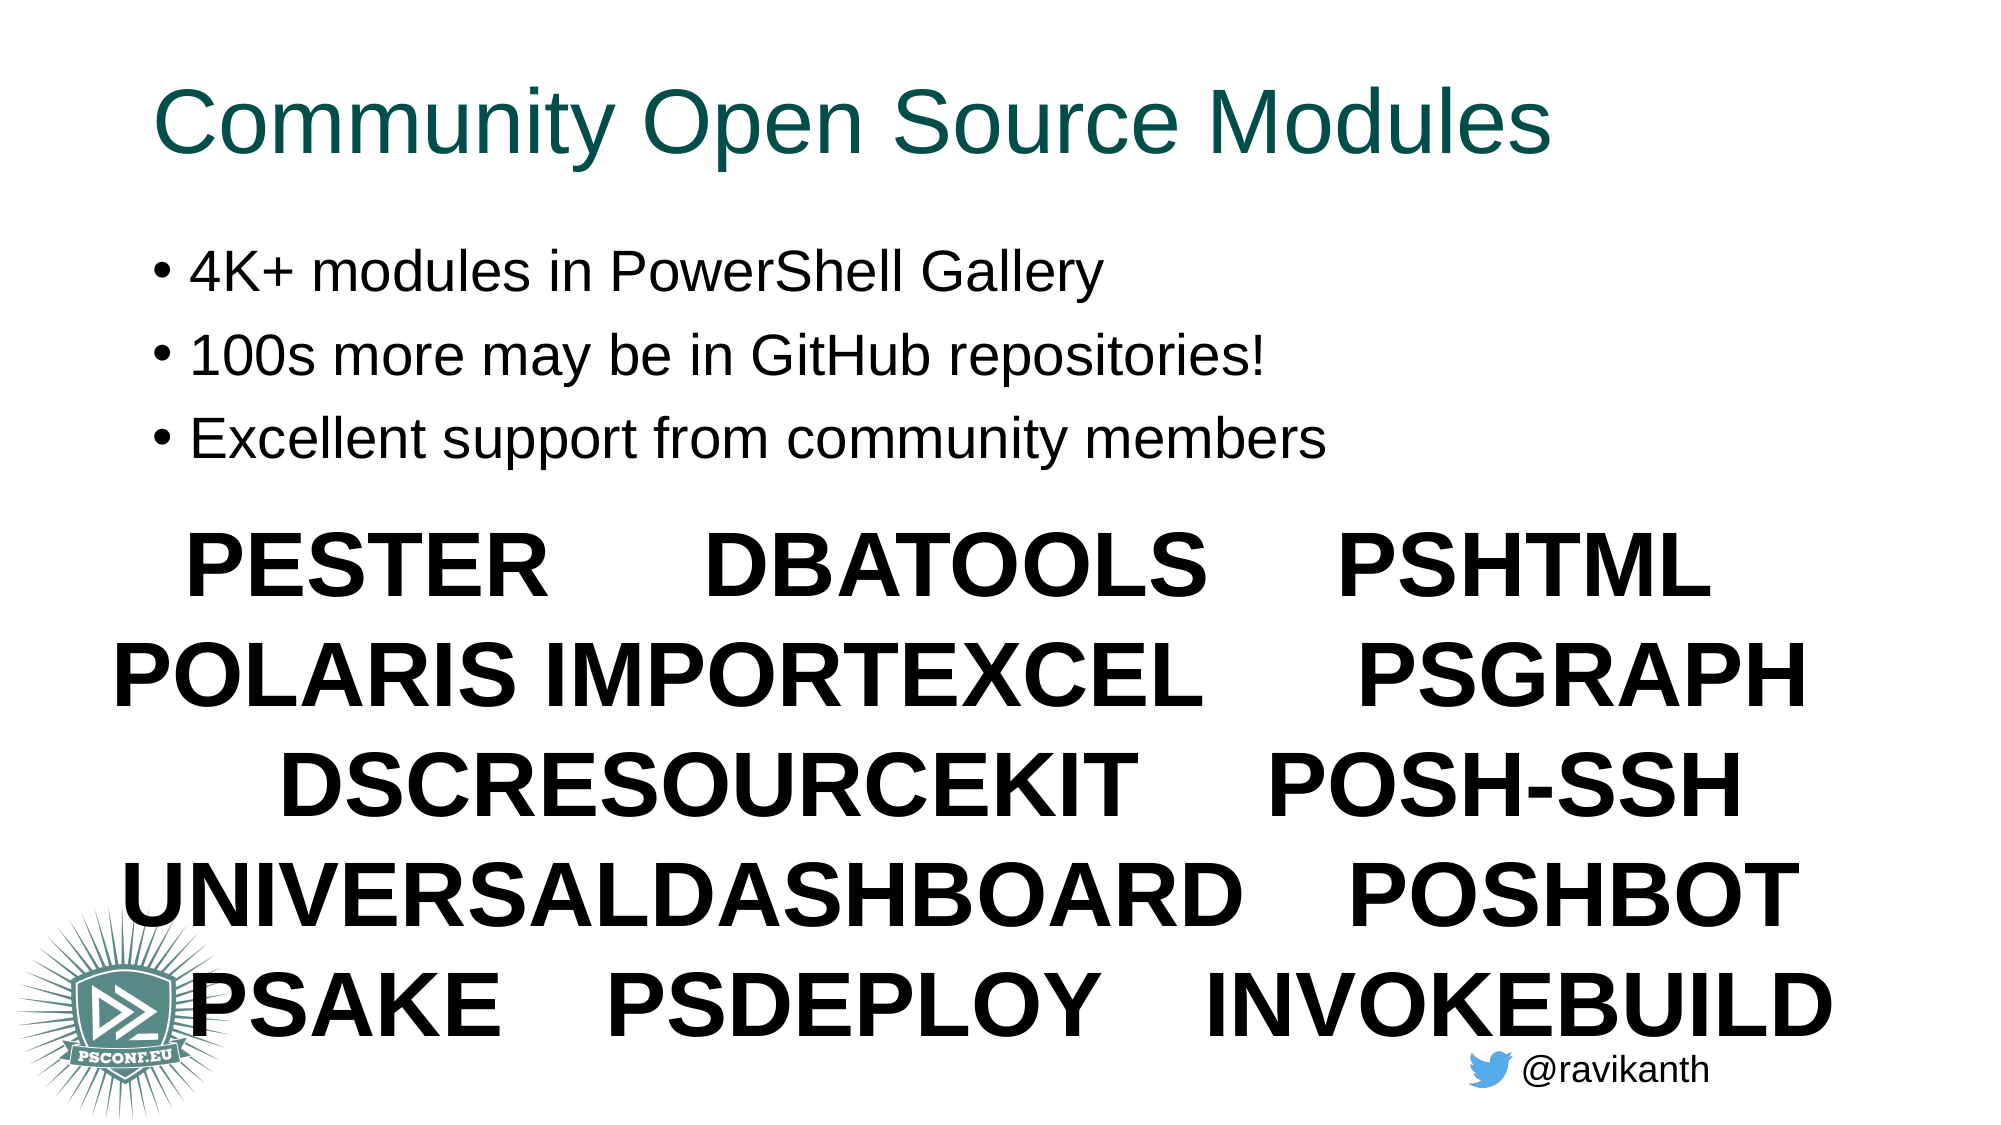

# Community Open Source Modules
4K+ modules in PowerShell Gallery
100s more may be in GitHub repositories!
Excellent support from community members

PESTER      DBATOOLS     PSHTML     POLARIS IMPORTEXCEL      PSGRAPH     DSCRESOURCEKIT     POSH-SSH UNIVERSALDASHBOARD    POSHBOT     PSAKE    PSDEPLOY    INVOKEBUILD
@ravikanth